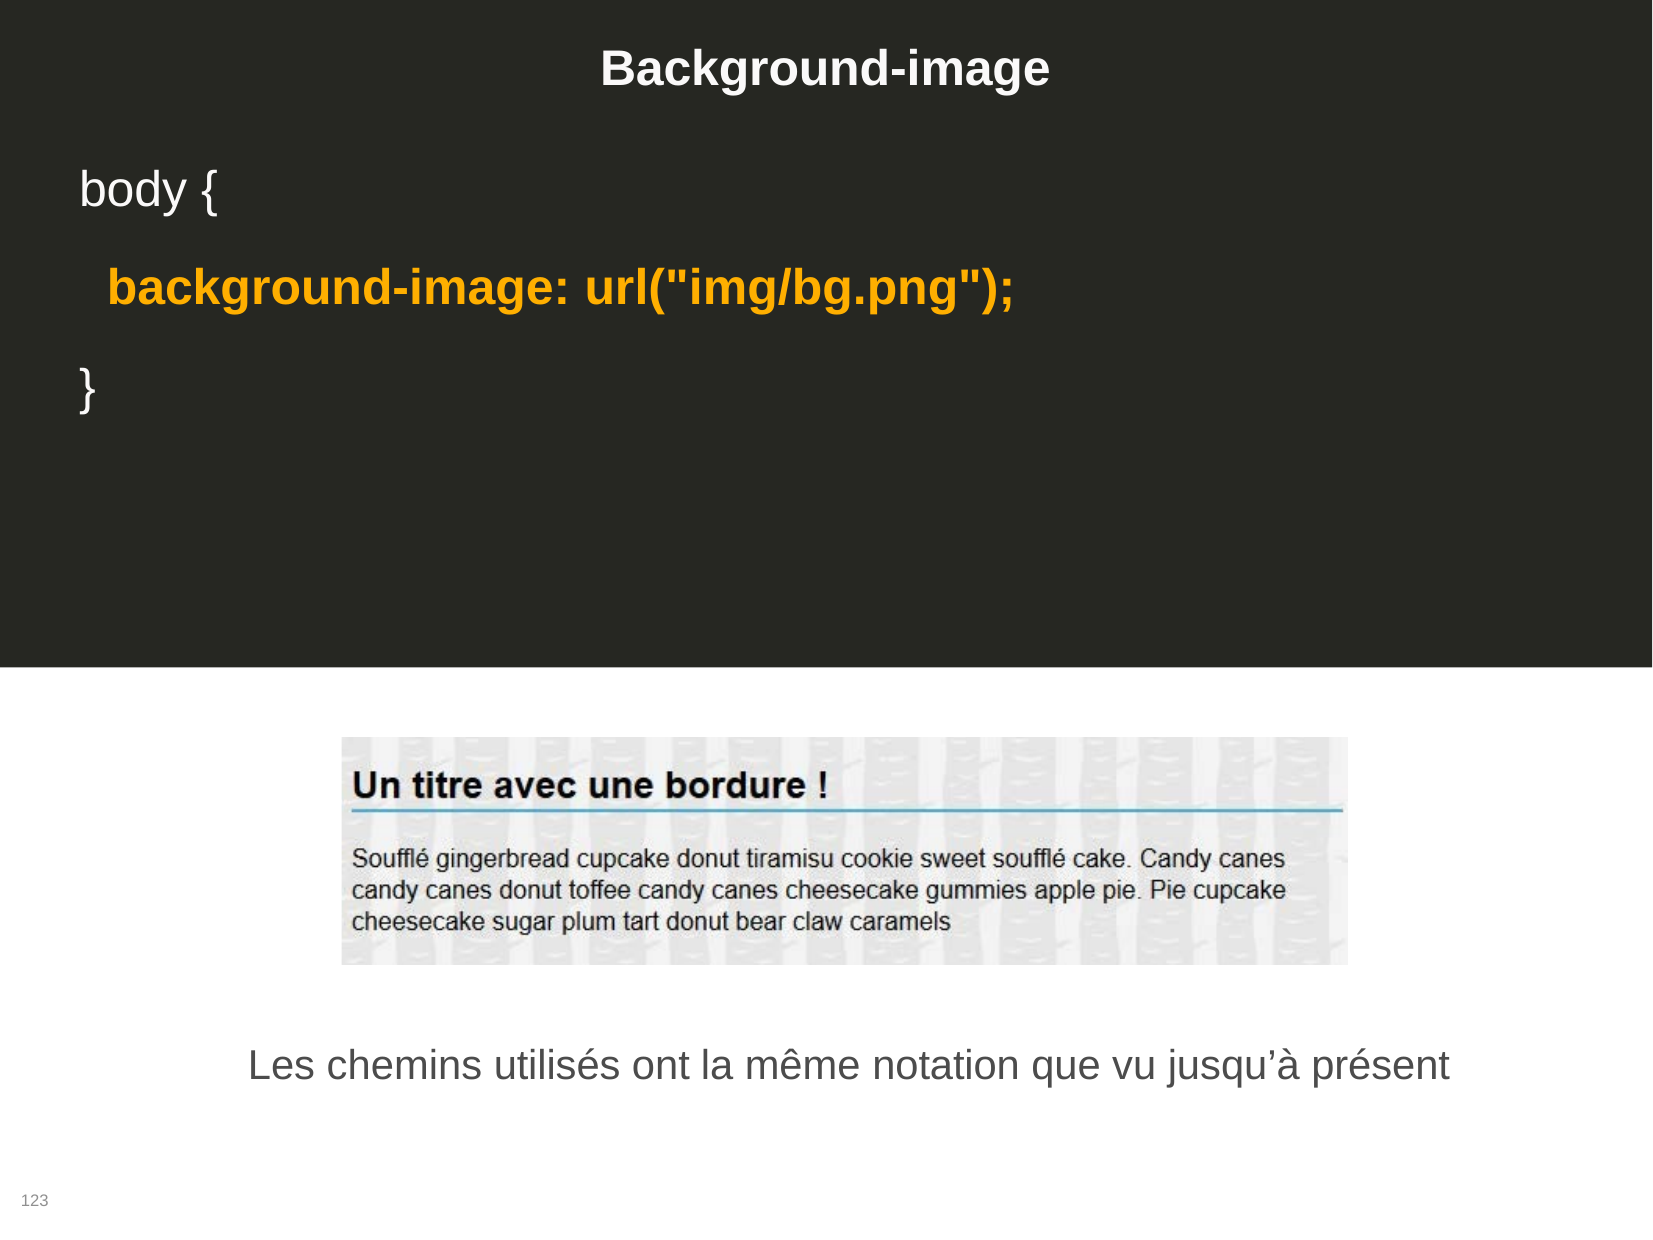

# Background-image
body {
background-image: url("img/bg.png");
}

Les chemins utilisés ont la même notation que vu jusqu’à présent

123